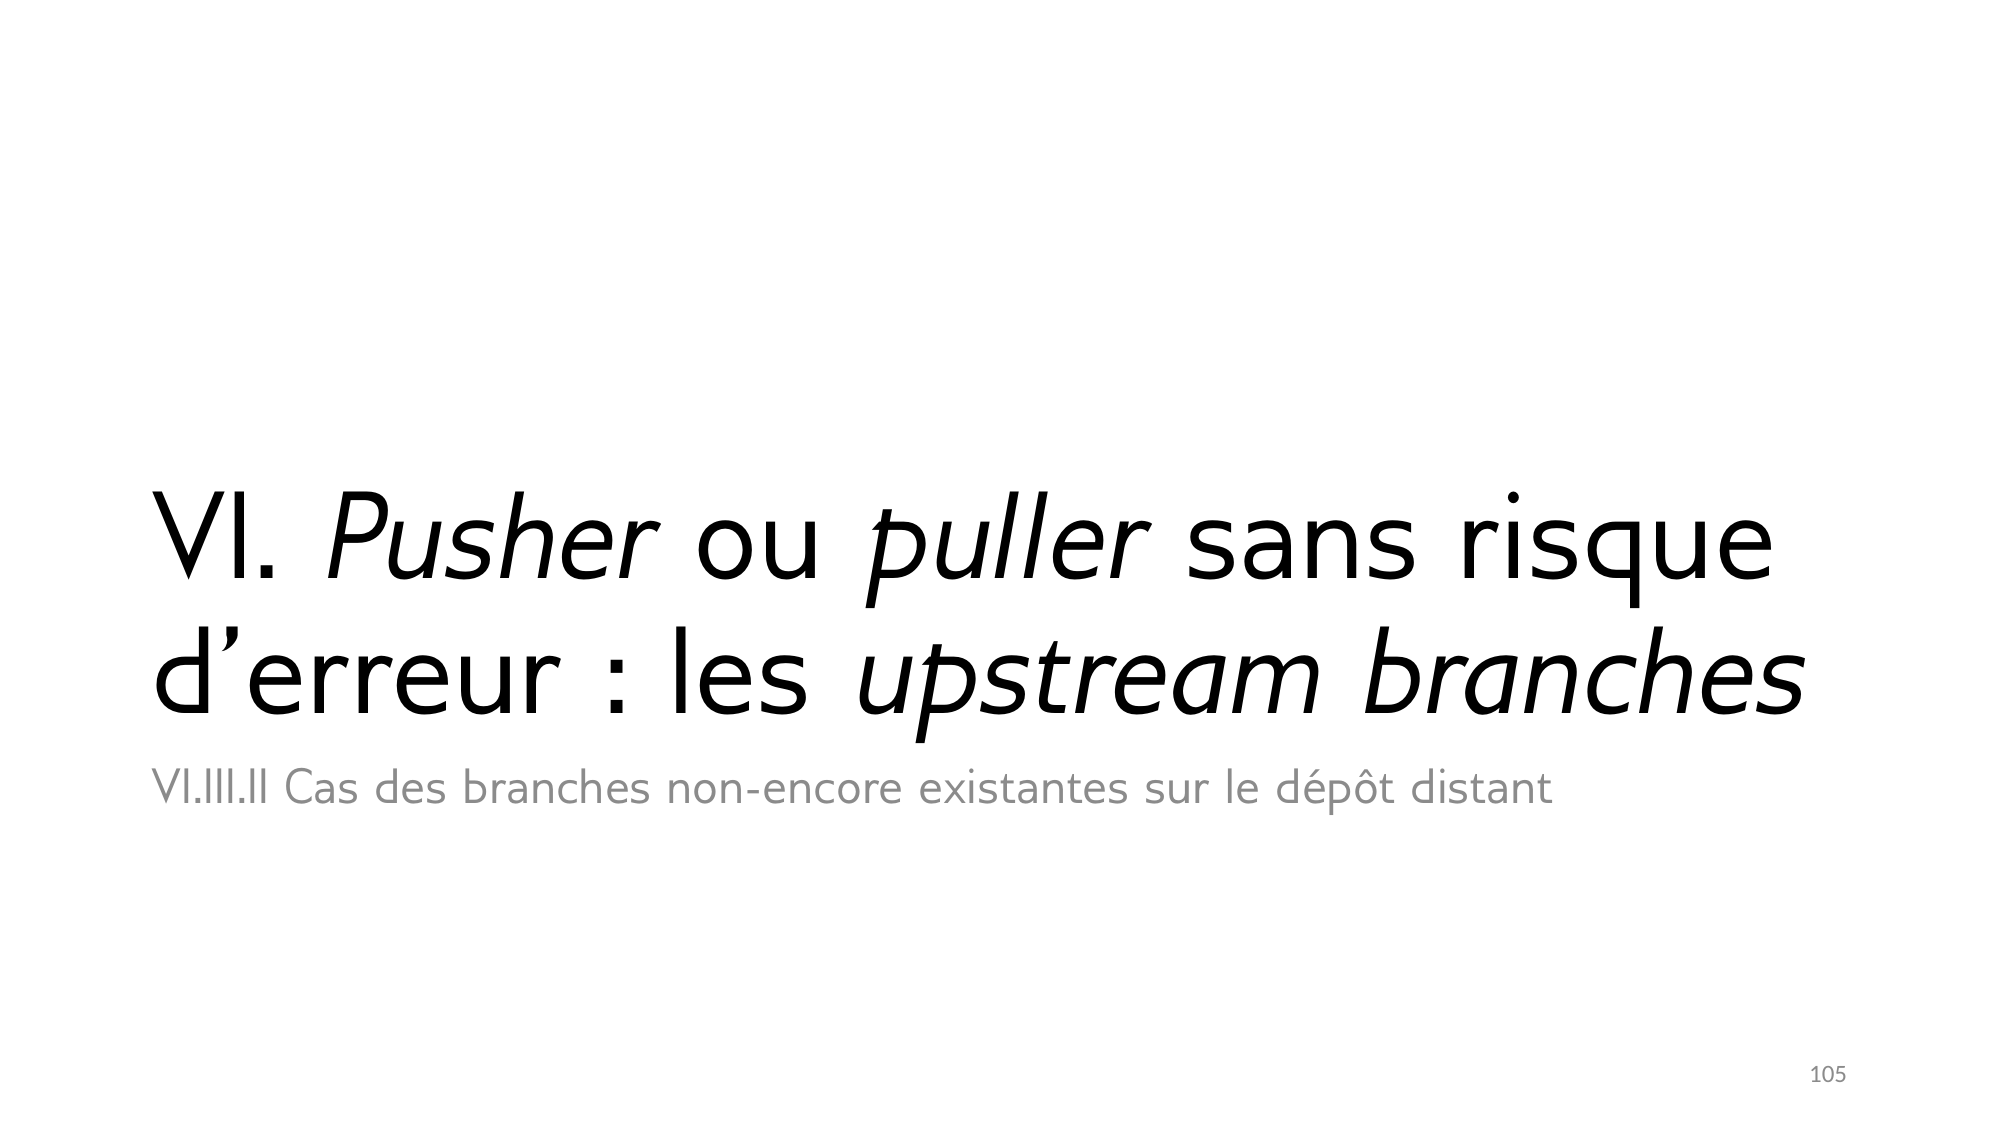

# VI. Pusher ou puller sans risque d’erreur : les upstream branches
VI.III.II Cas des branches non-encore existantes sur le dépôt distant
105